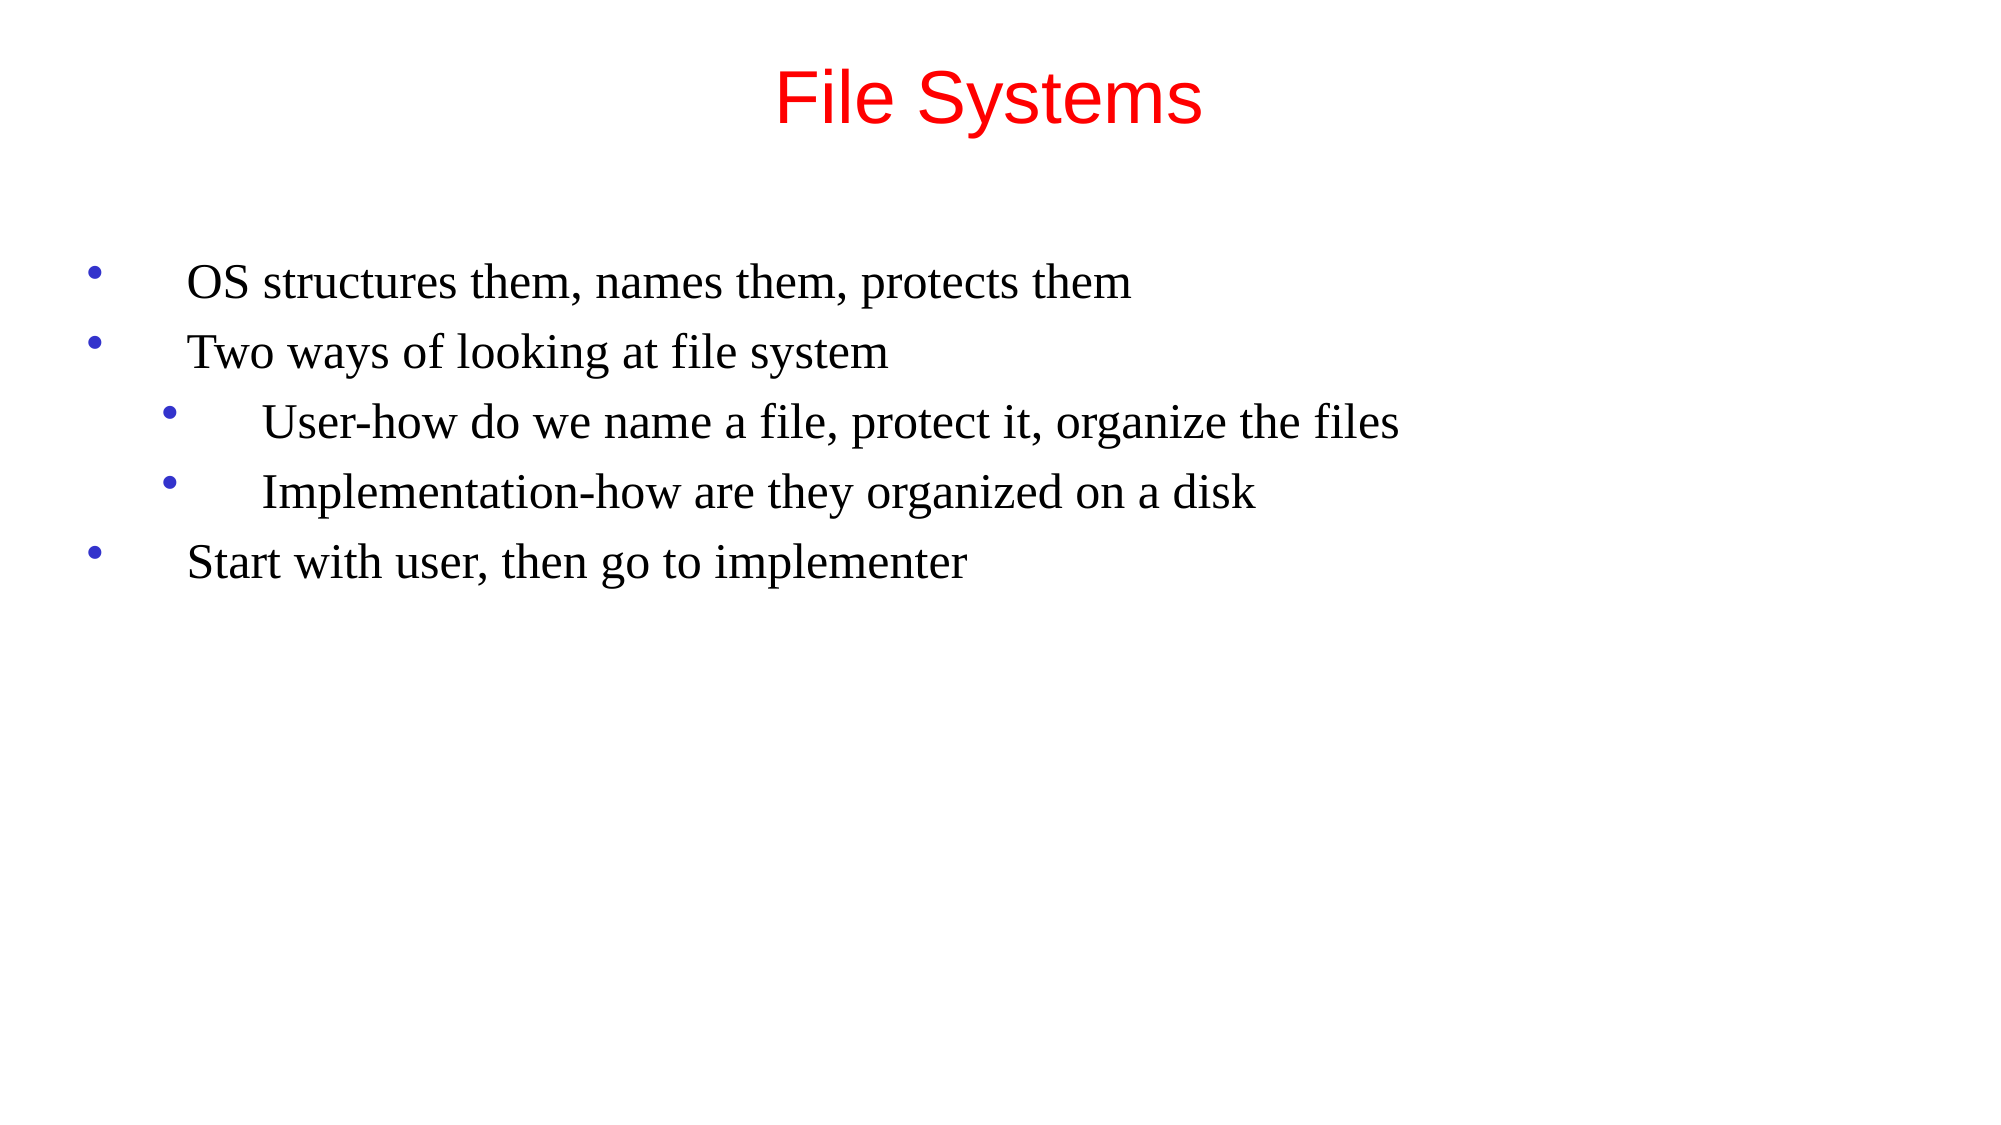

File Systems

OS structures them, names them, protects them
Two ways of looking at file system
User-how do we name a file, protect it, organize the files
Implementation-how are they organized on a disk
Start with user, then go to implementer